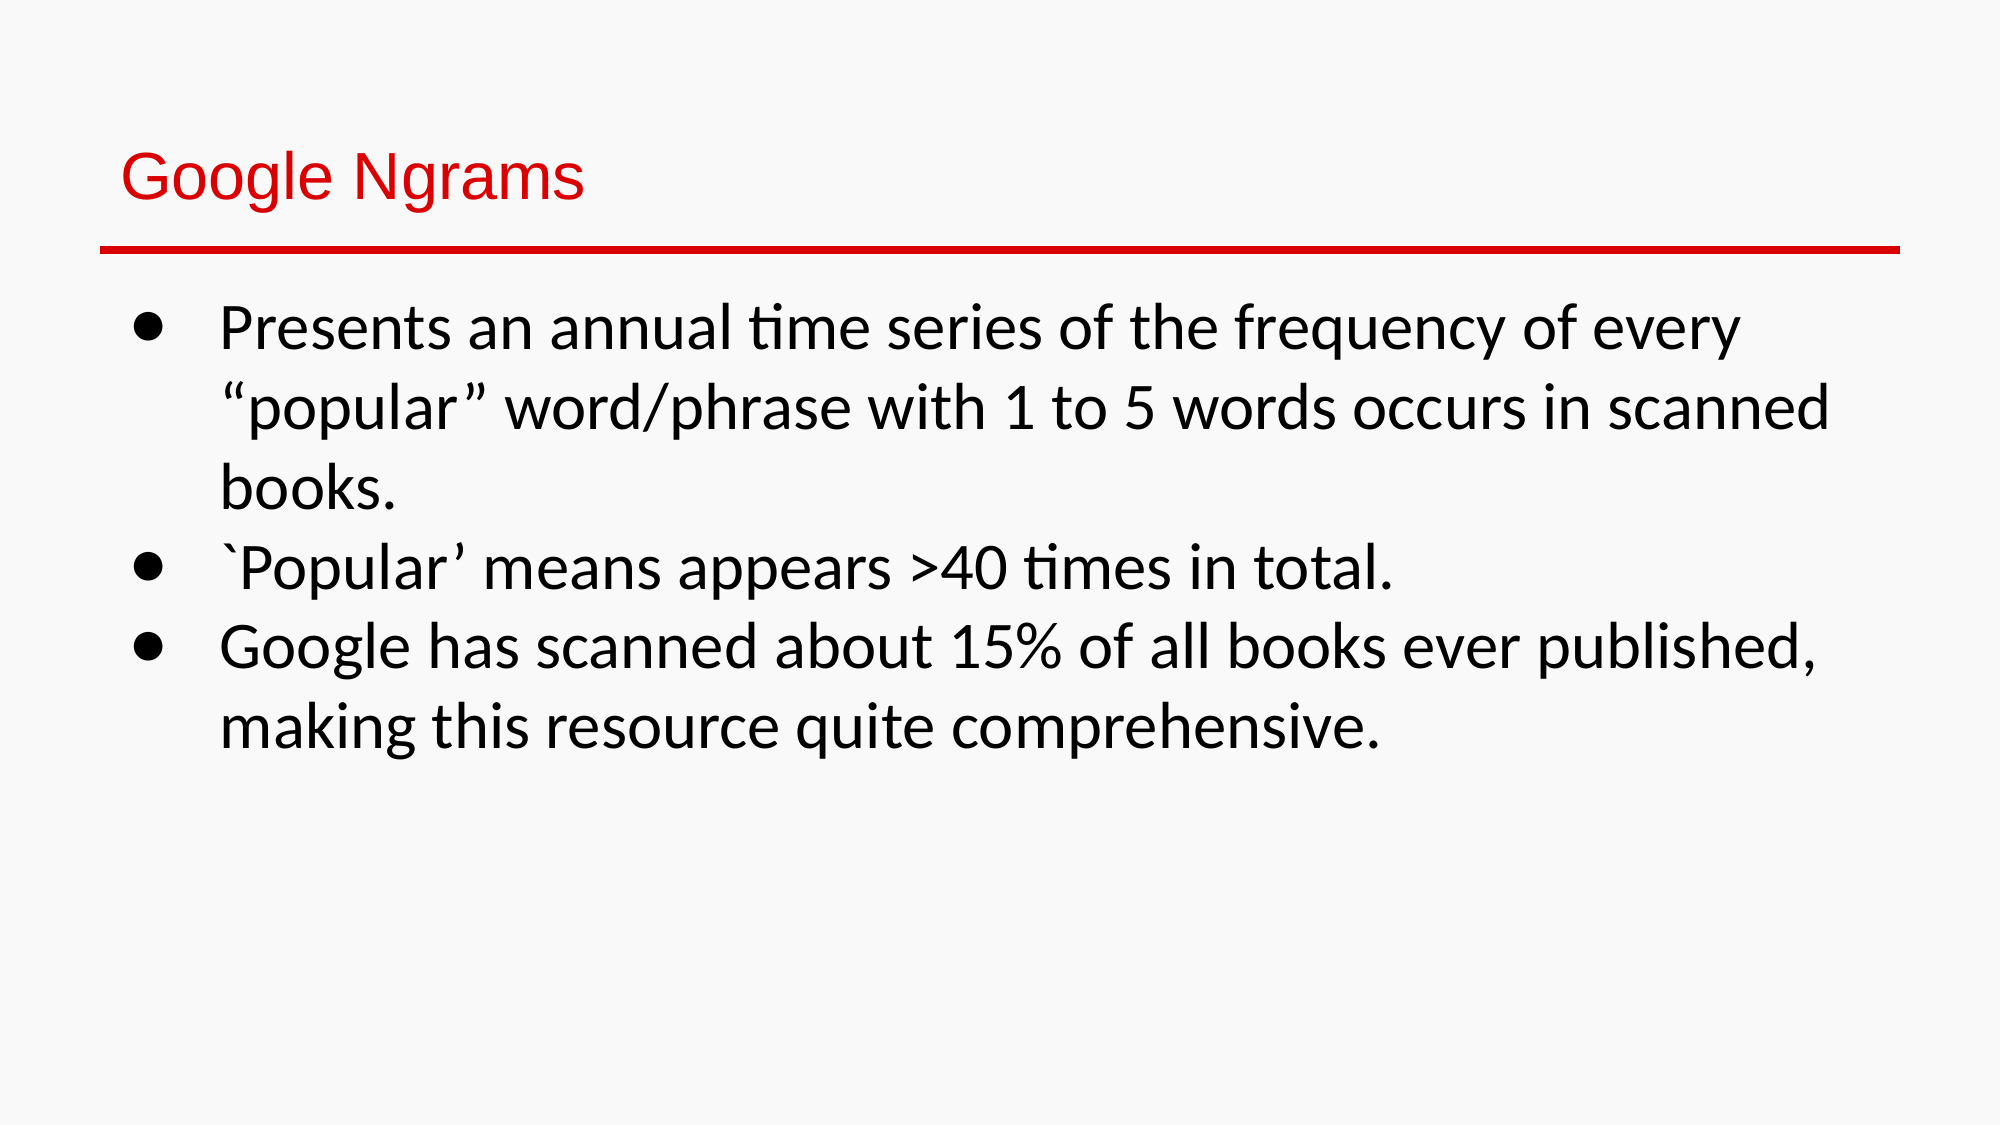

# Google Ngrams
Presents an annual time series of the frequency of every “popular” word/phrase with 1 to 5 words occurs in scanned books.
`Popular’ means appears >40 times in total.
Google has scanned about 15% of all books ever published, making this resource quite comprehensive.